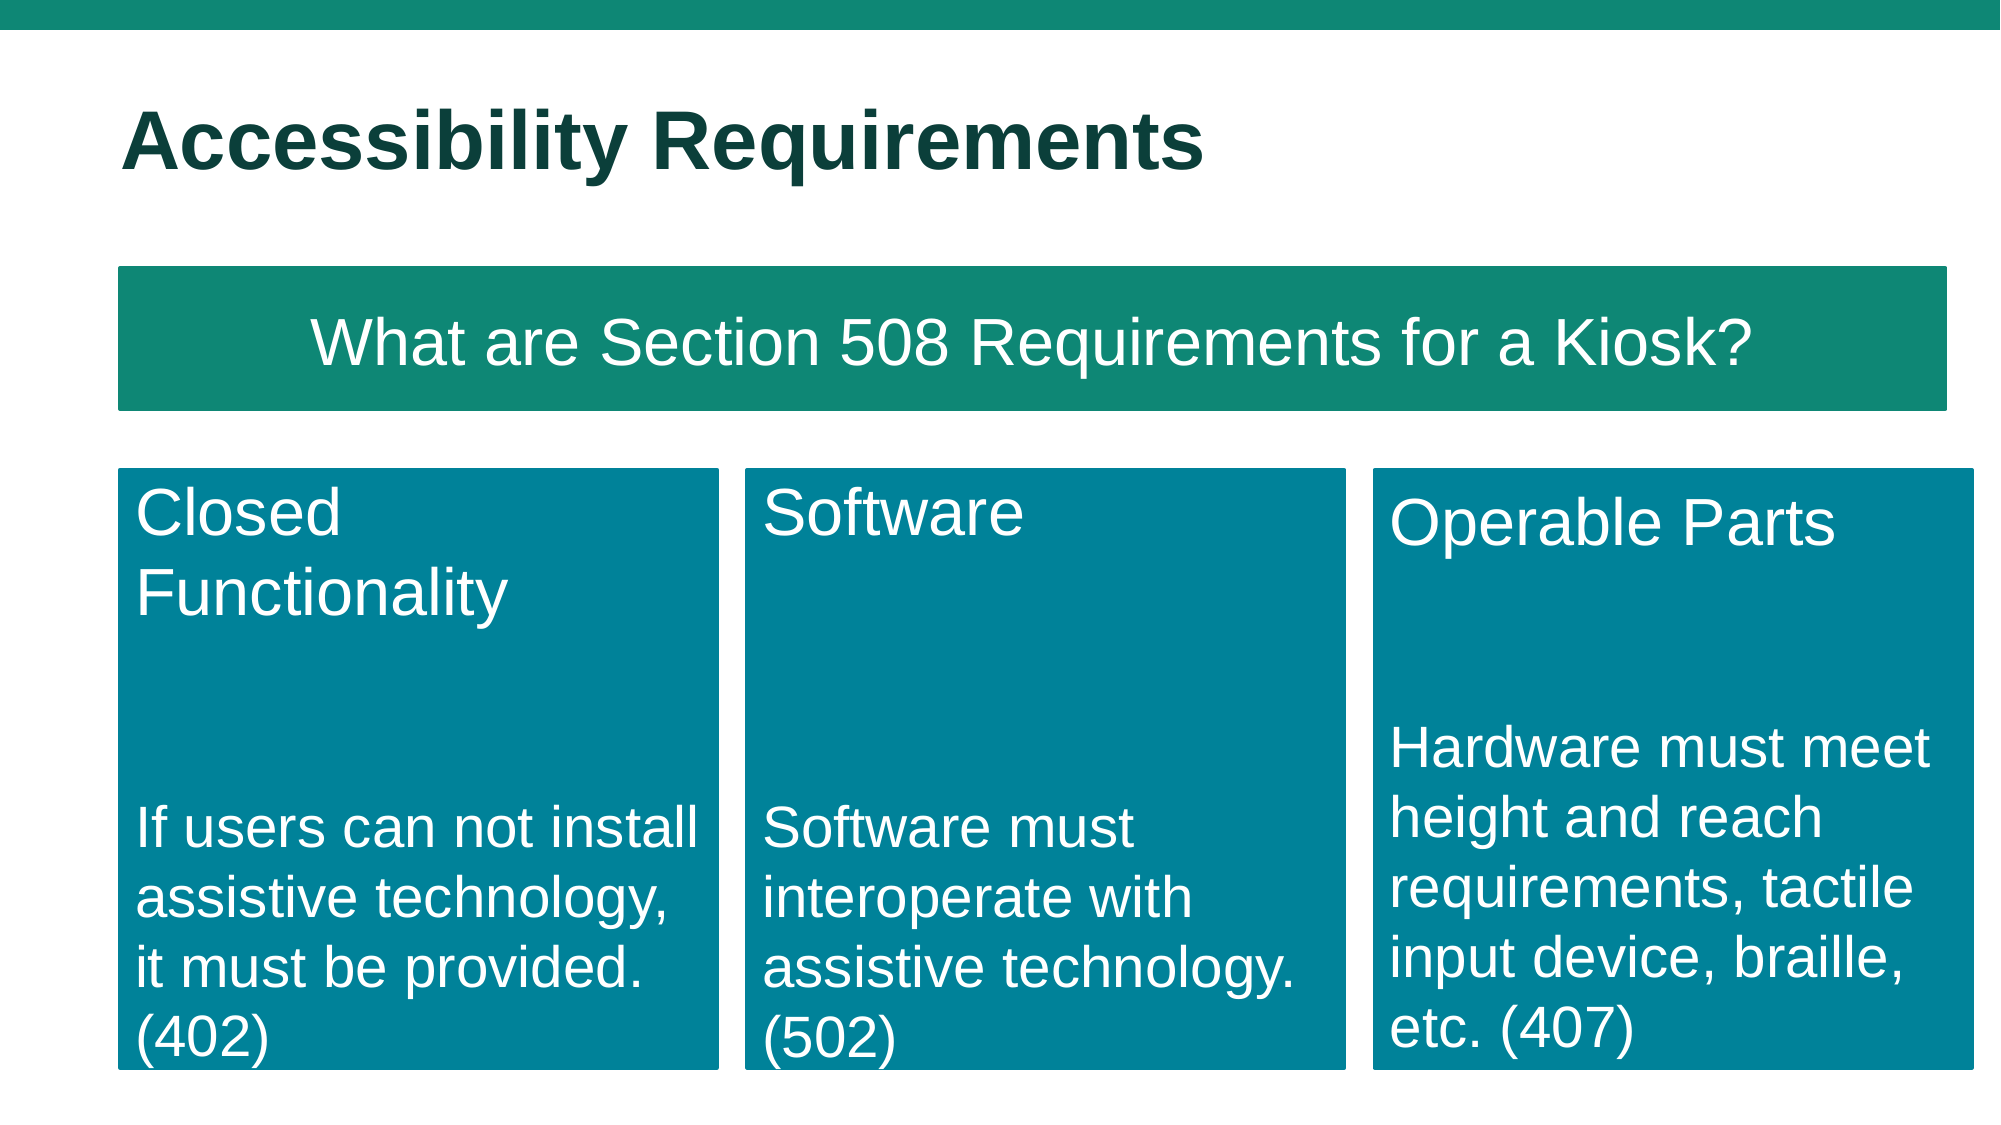

# Accessibility Requirements
What are Section 508 Requirements for a Kiosk?
Closed Functionality

If users can not install assistive technology, it must be provided. (402)
Software

Software must interoperate with assistive technology. (502)
Operable Parts

Hardware must meet height and reach requirements, tactile input device, braille, etc. (407)